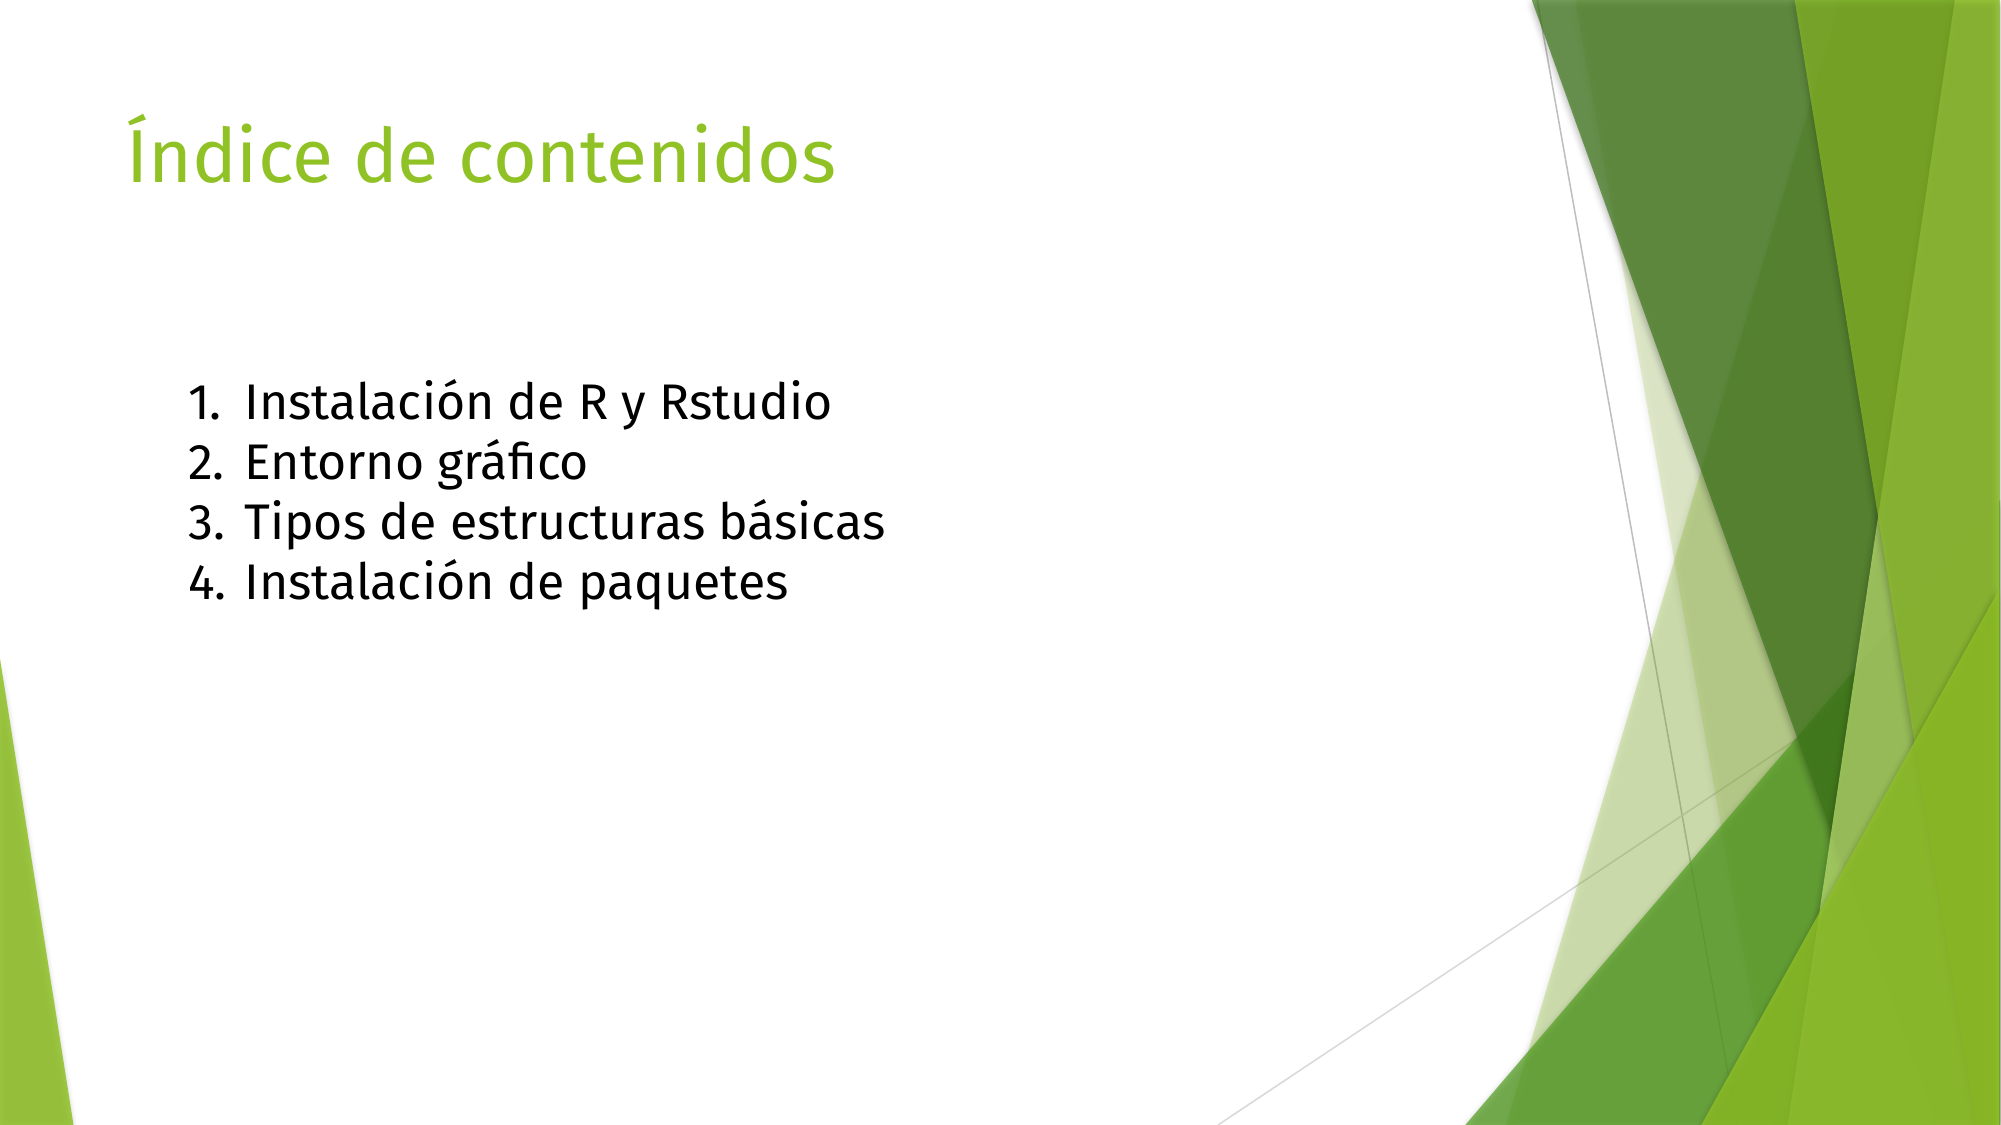

# Índice de contenidos
Instalación de R y Rstudio
Entorno gráfico
Tipos de estructuras básicas
Instalación de paquetes